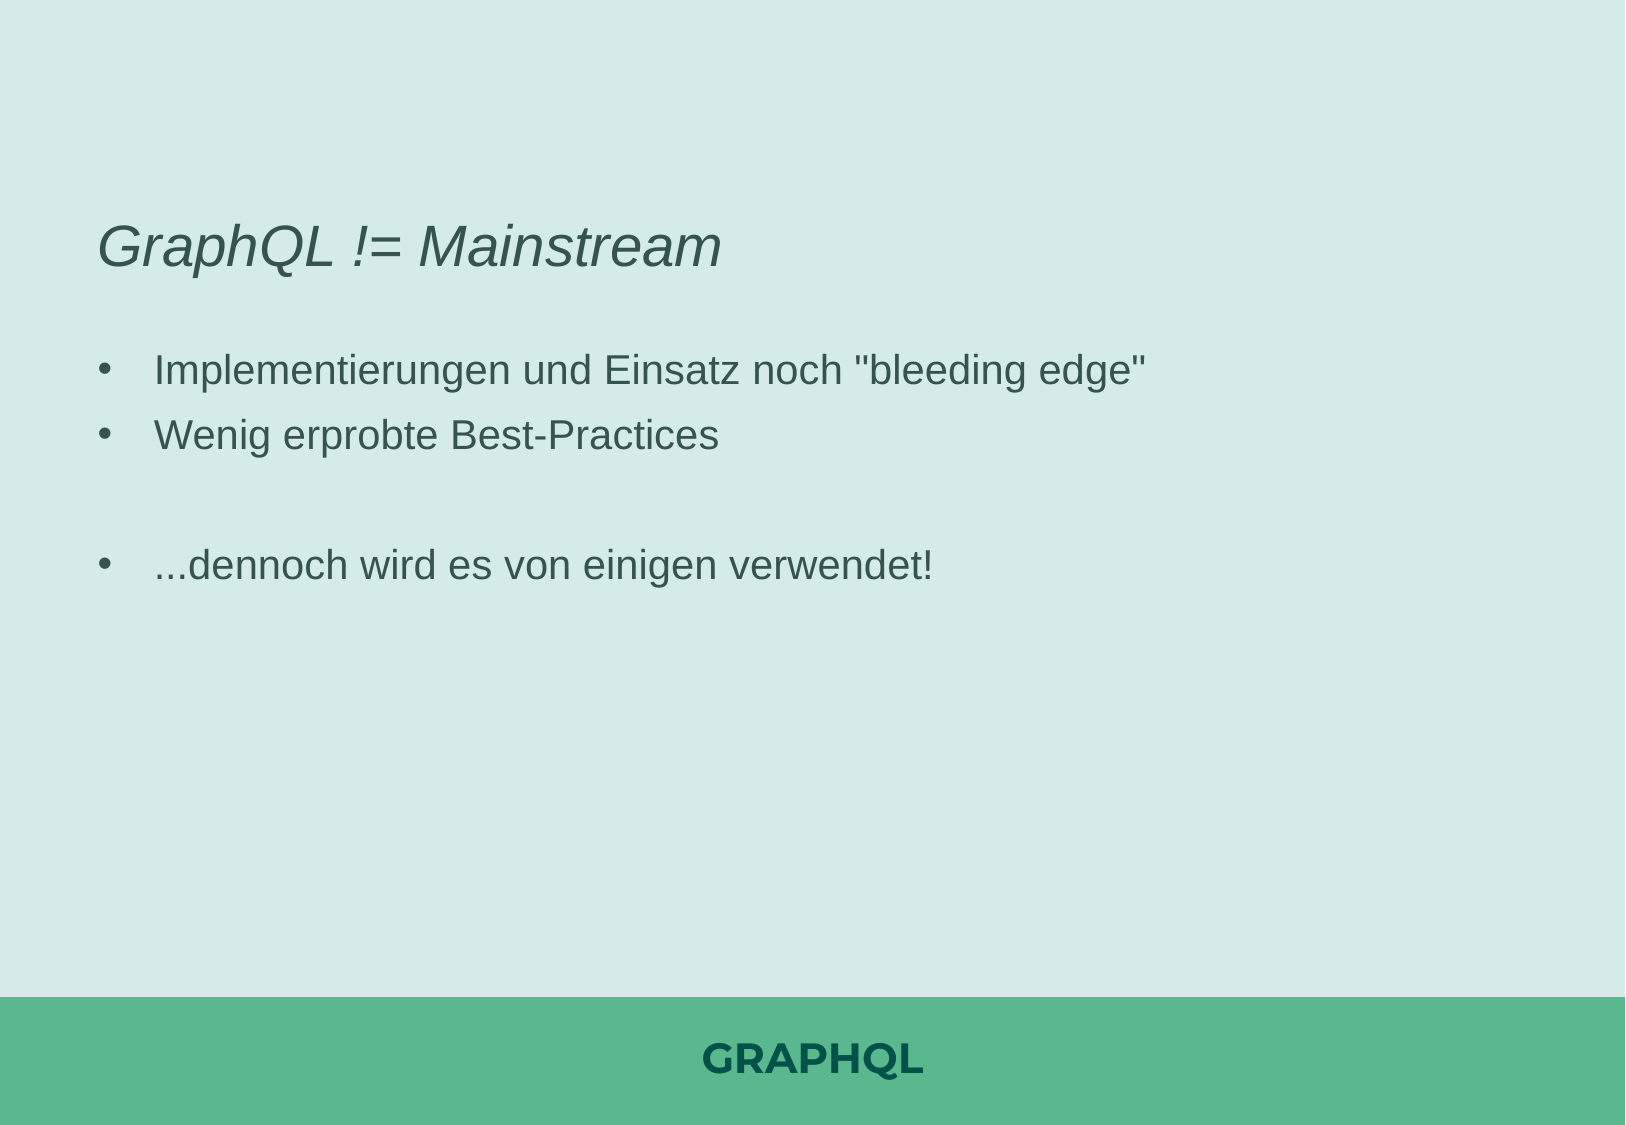

GraphQL != Mainstream

Implementierungen und Einsatz noch "bleeding edge"
Wenig erprobte Best-Practices

...dennoch wird es von einigen verwendet!
# GraphQL